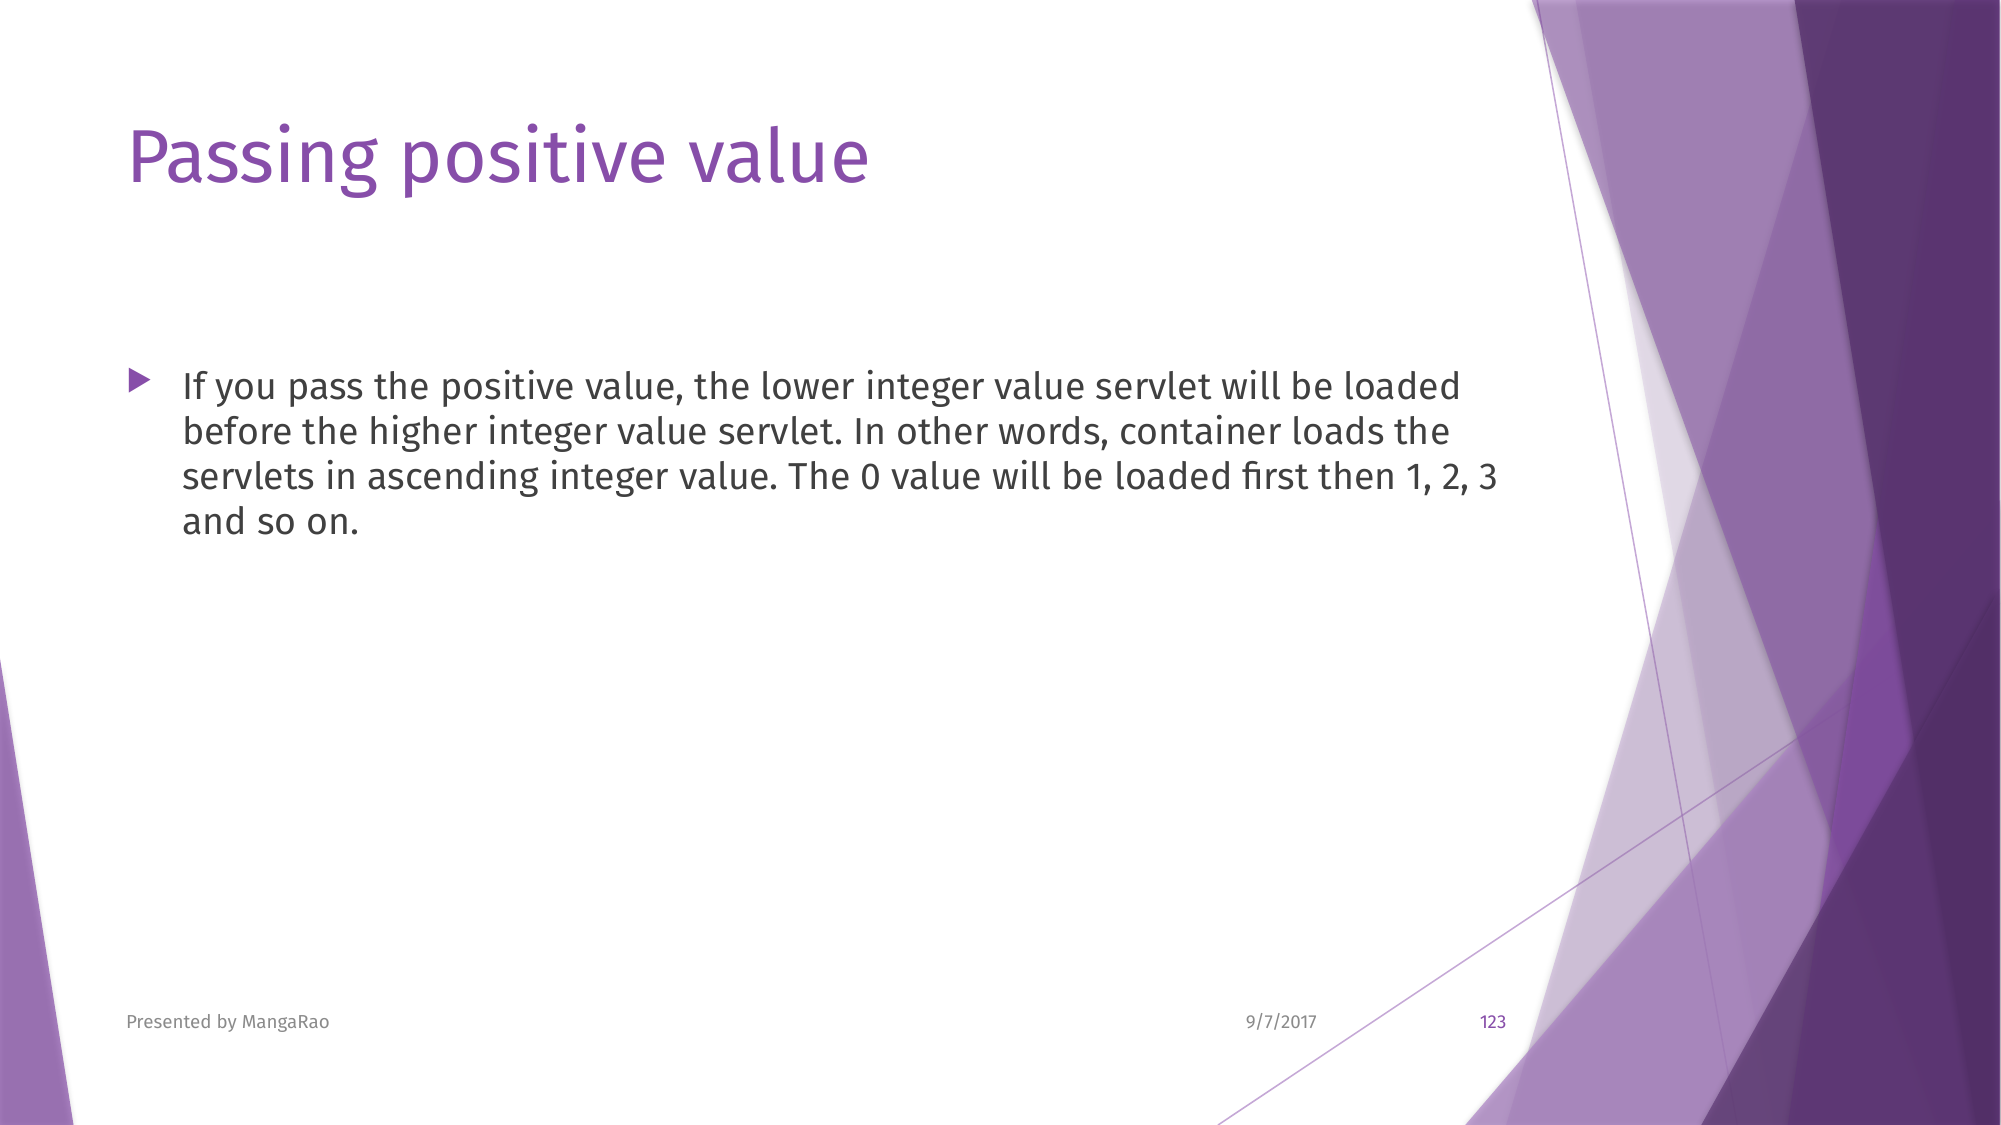

# Passing positive value
If you pass the positive value, the lower integer value servlet will be loaded before the higher integer value servlet. In other words, container loads the servlets in ascending integer value. The 0 value will be loaded first then 1, 2, 3 and so on.
Presented by MangaRao
9/7/2017
123